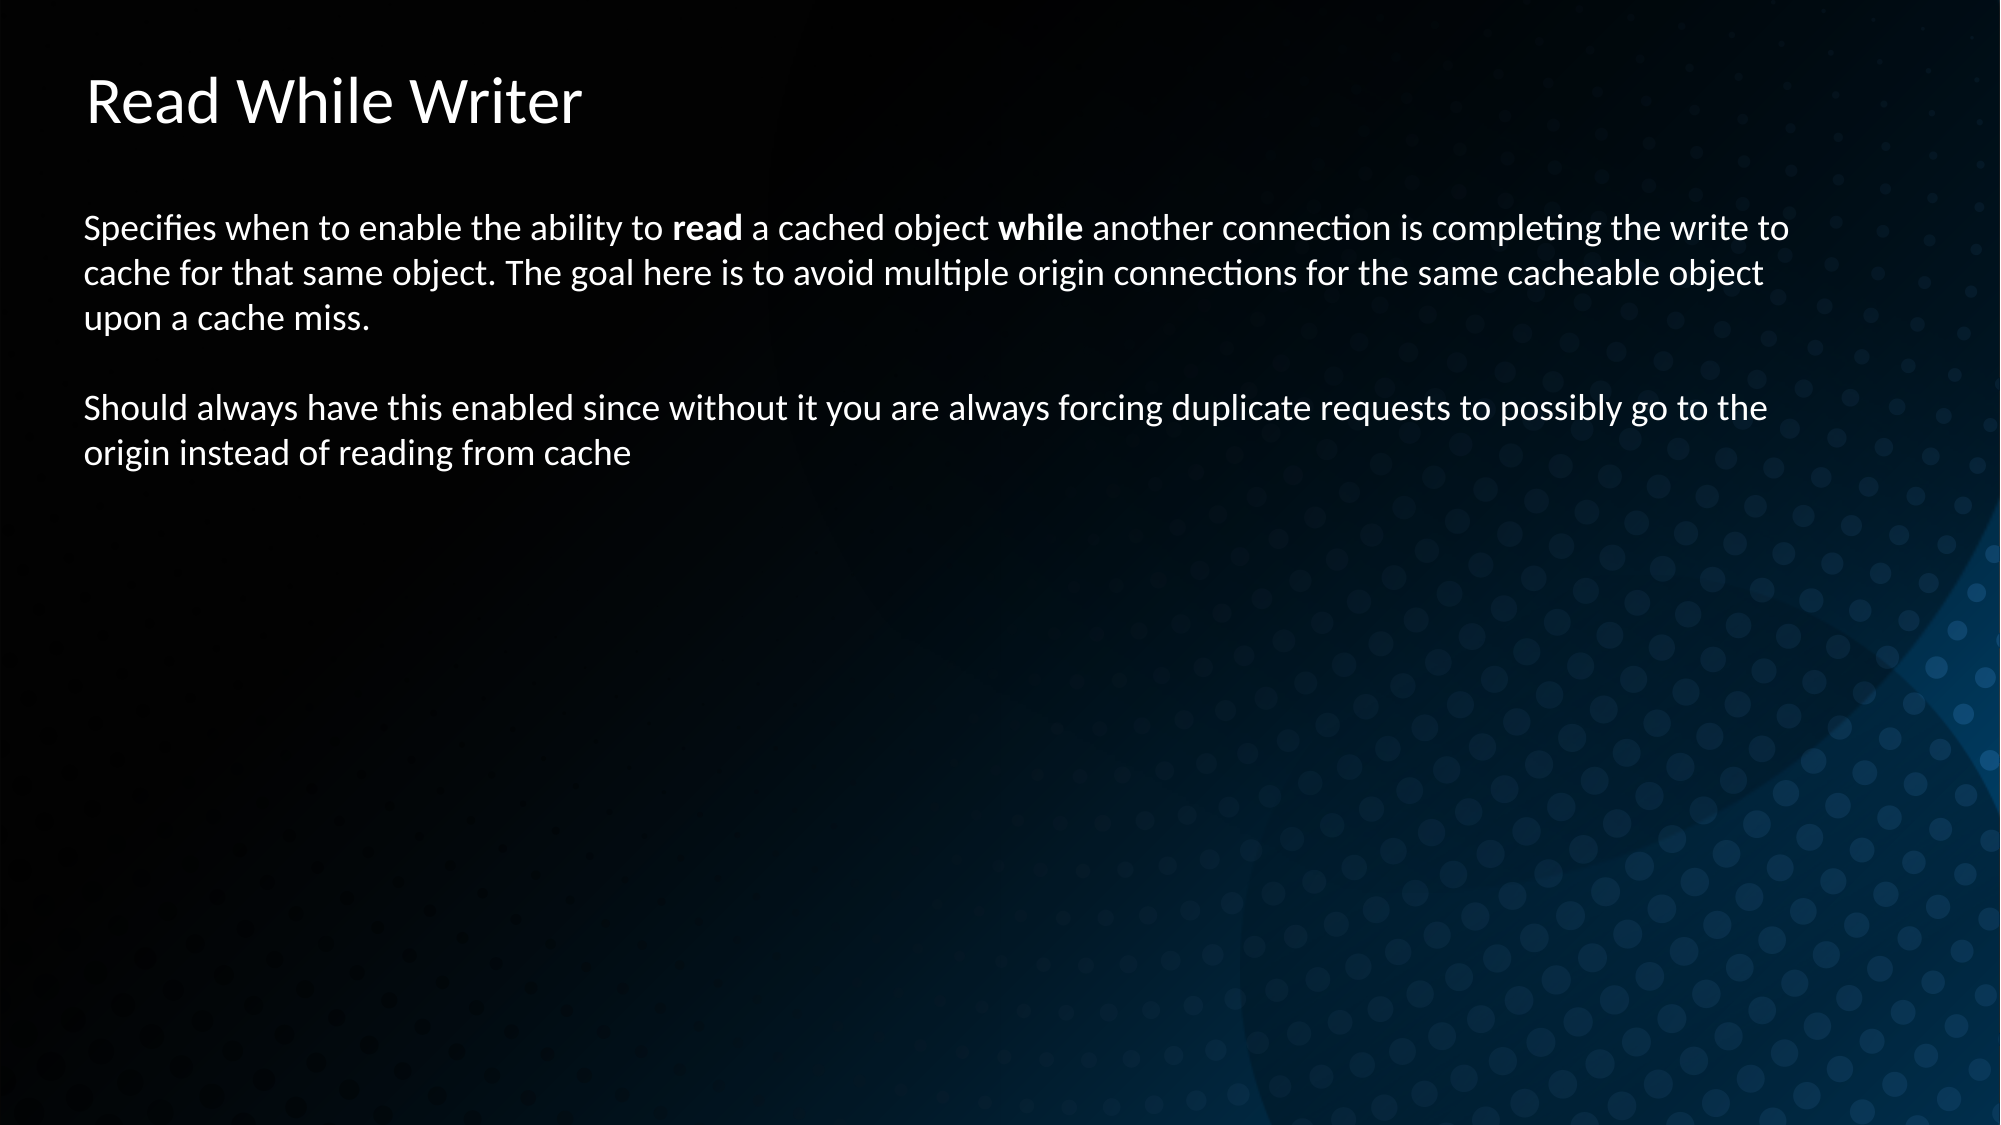

Read While Writer
Specifies when to enable the ability to read a cached object while another connection is completing the write to cache for that same object. The goal here is to avoid multiple origin connections for the same cacheable object upon a cache miss.

Should always have this enabled since without it you are always forcing duplicate requests to possibly go to the origin instead of reading from cache